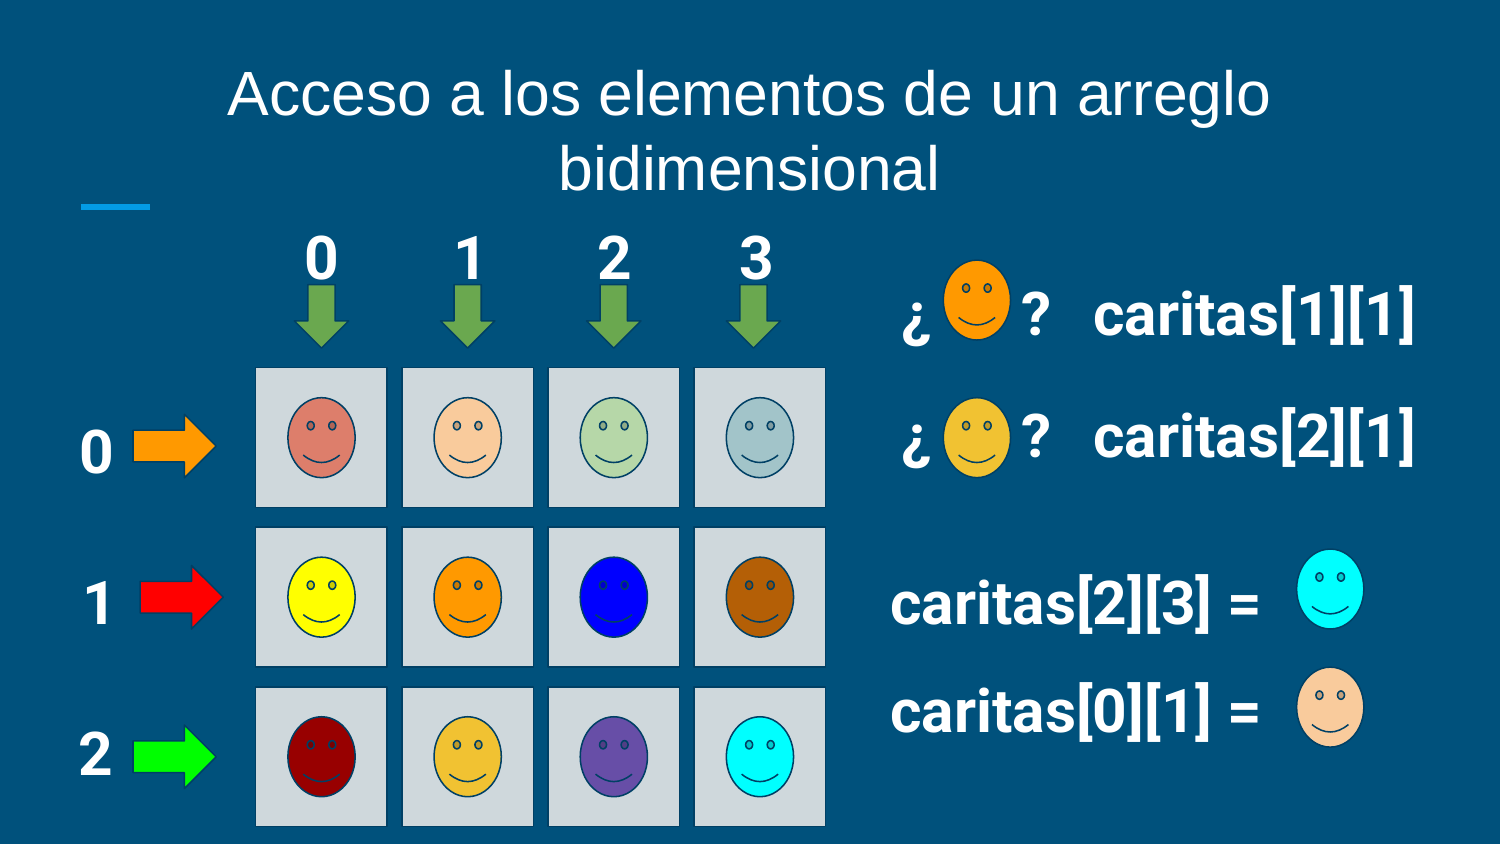

# Acceso a los elementos de un arreglo bidimensional
0

1

2

3

¿      ?
caritas[1][1]

¿      ?
caritas[2][1]
0

1

caritas[2][3] =

caritas[0][1] =

2